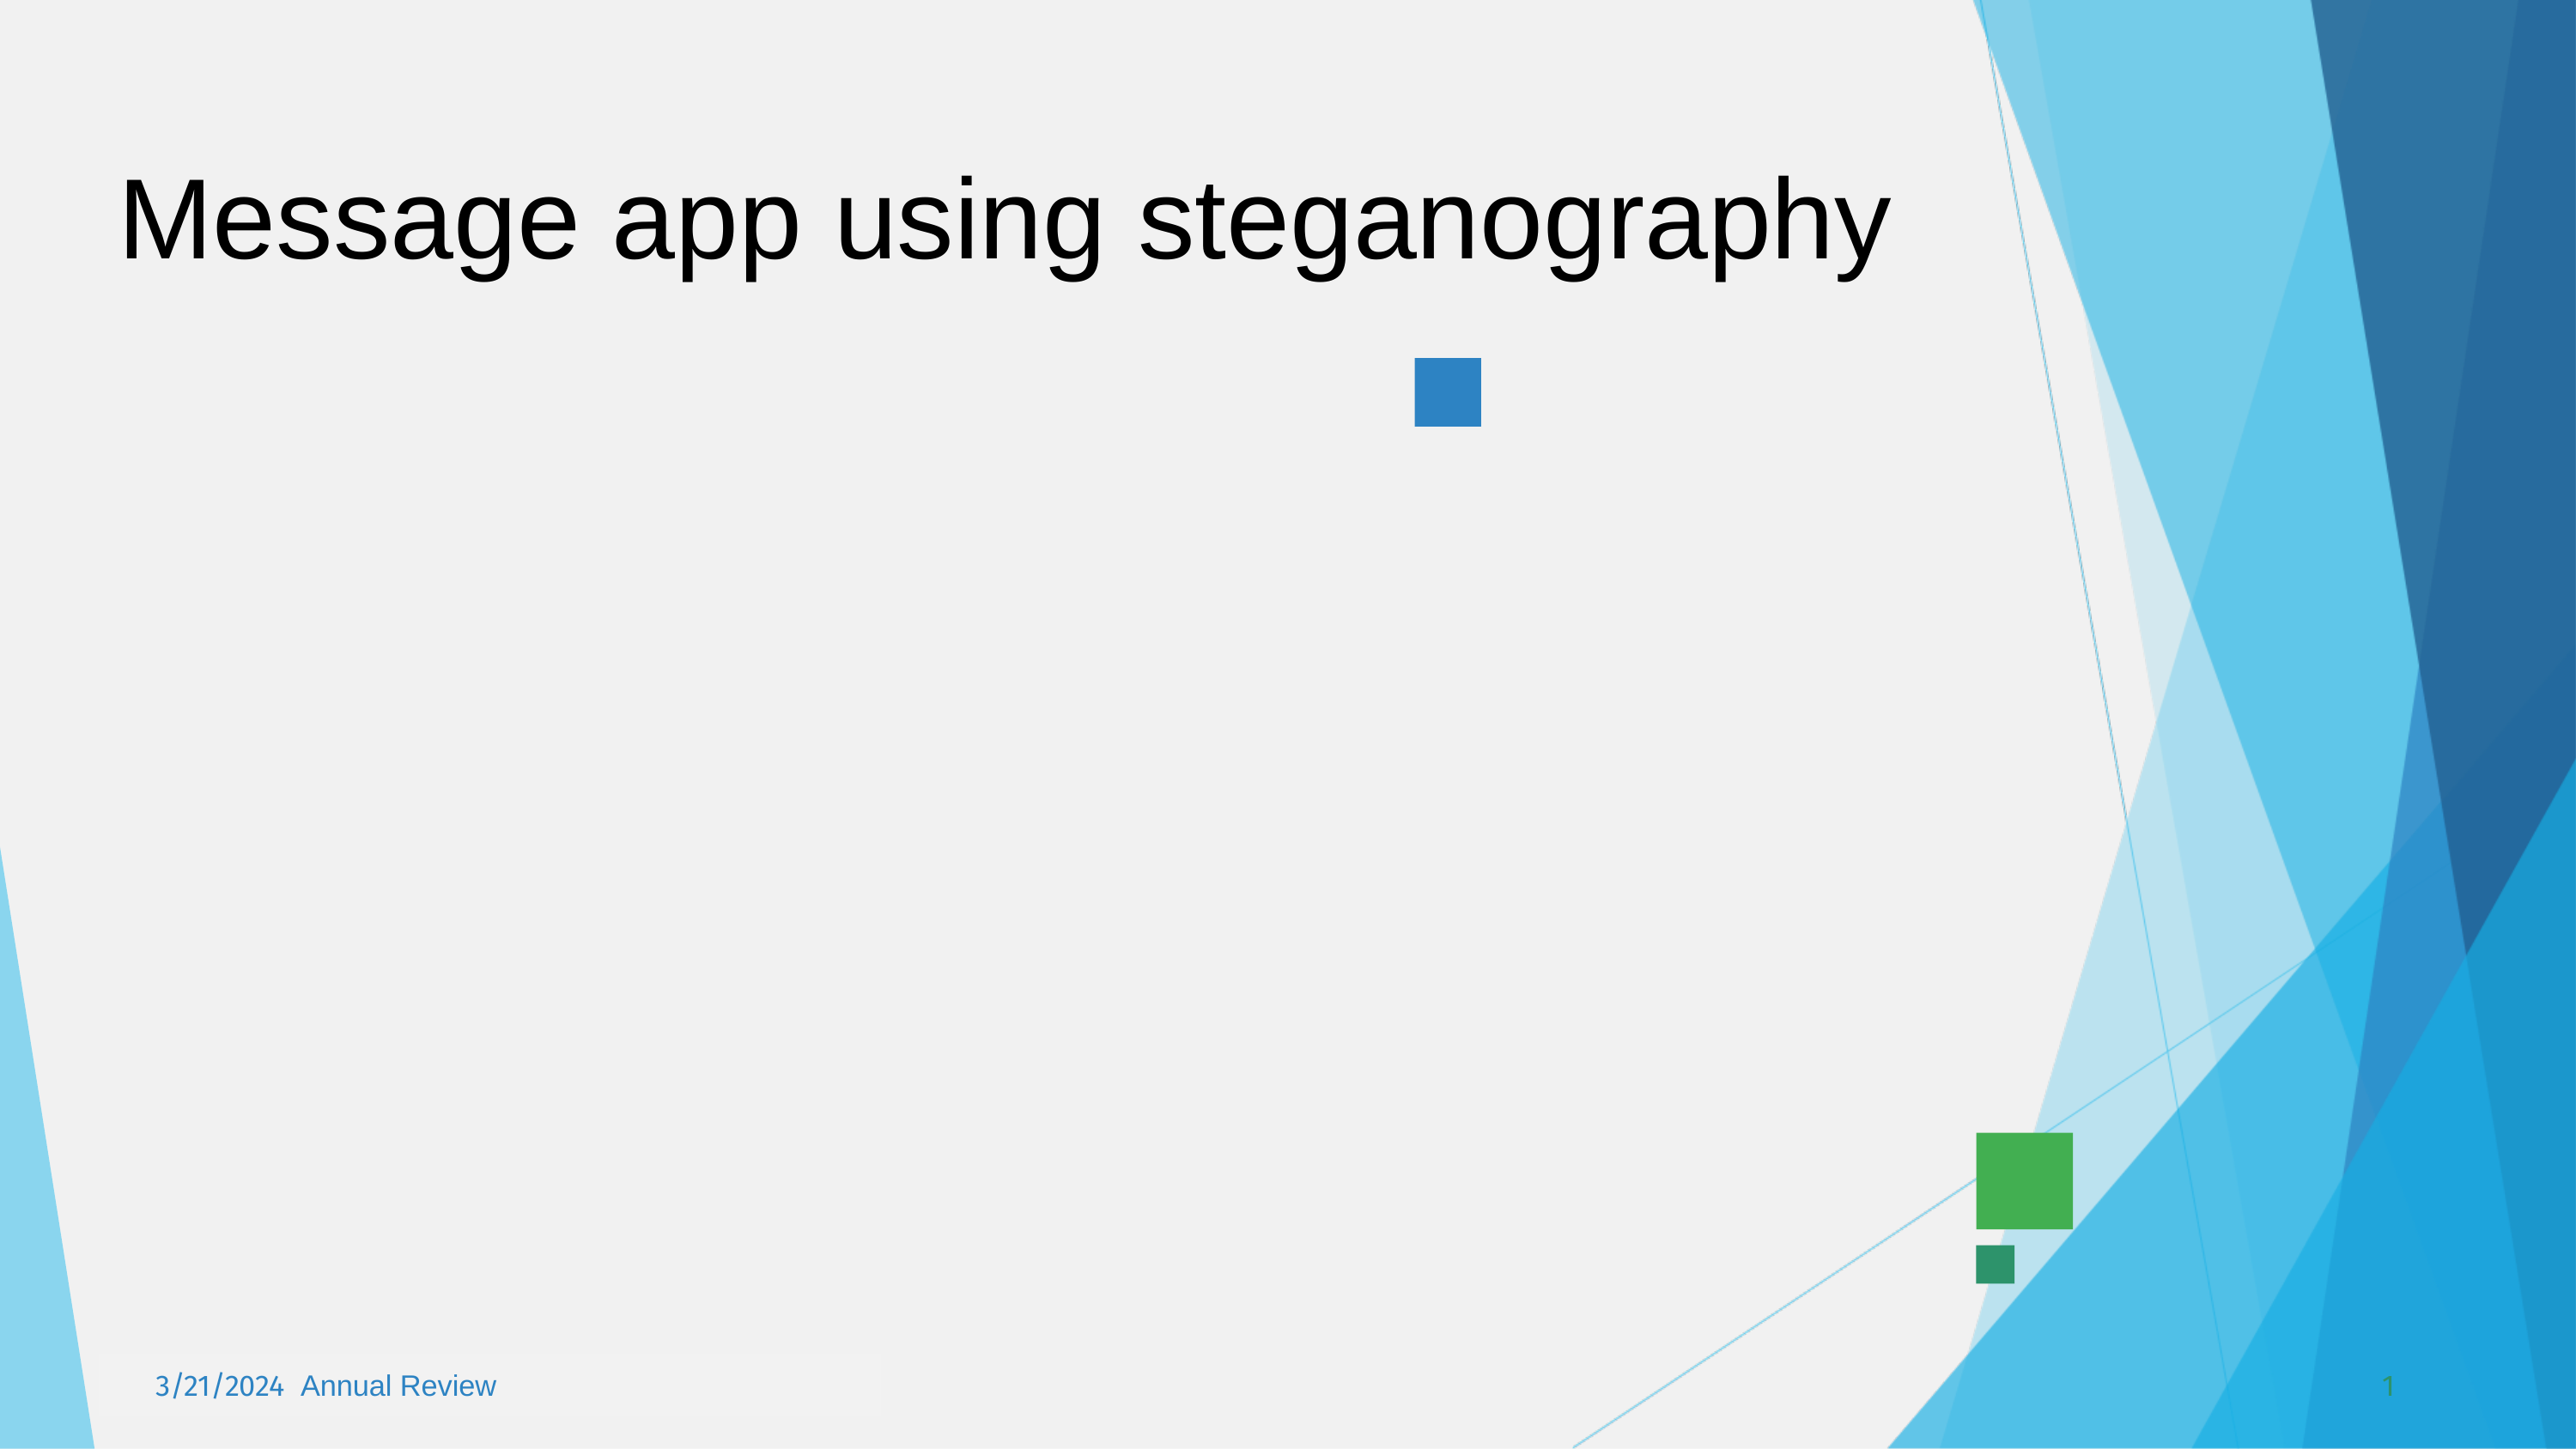

Message app using steganography

3/21/2024  Annual Review
1